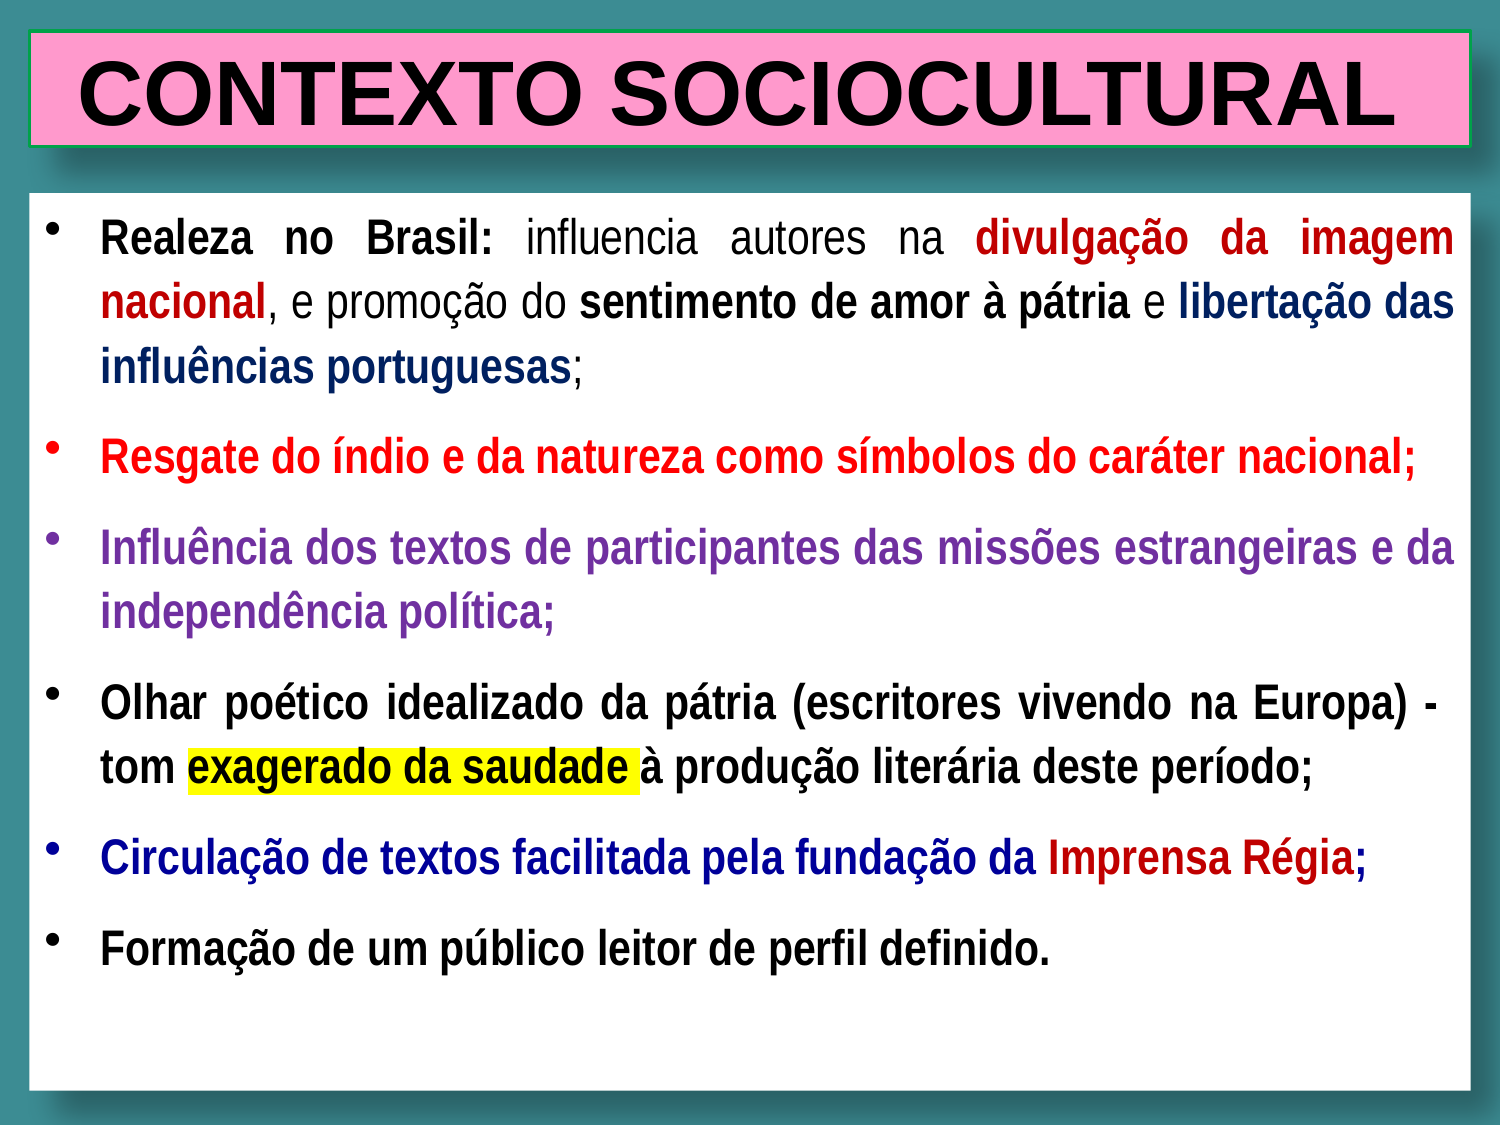

# CONTEXTO SOCIOCULTURAL
Realeza no Brasil: influencia autores na divulgação da imagem nacional, e promoção do sentimento de amor à pátria e libertação das influências portuguesas;
Resgate do índio e da natureza como símbolos do caráter nacional;
Influência dos textos de participantes das missões estrangeiras e da independência política;
Olhar poético idealizado da pátria (escritores vivendo na Europa) -  tom exagerado da saudade à produção literária deste período;
Circulação de textos facilitada pela fundação da Imprensa Régia;
Formação de um público leitor de perfil definido.